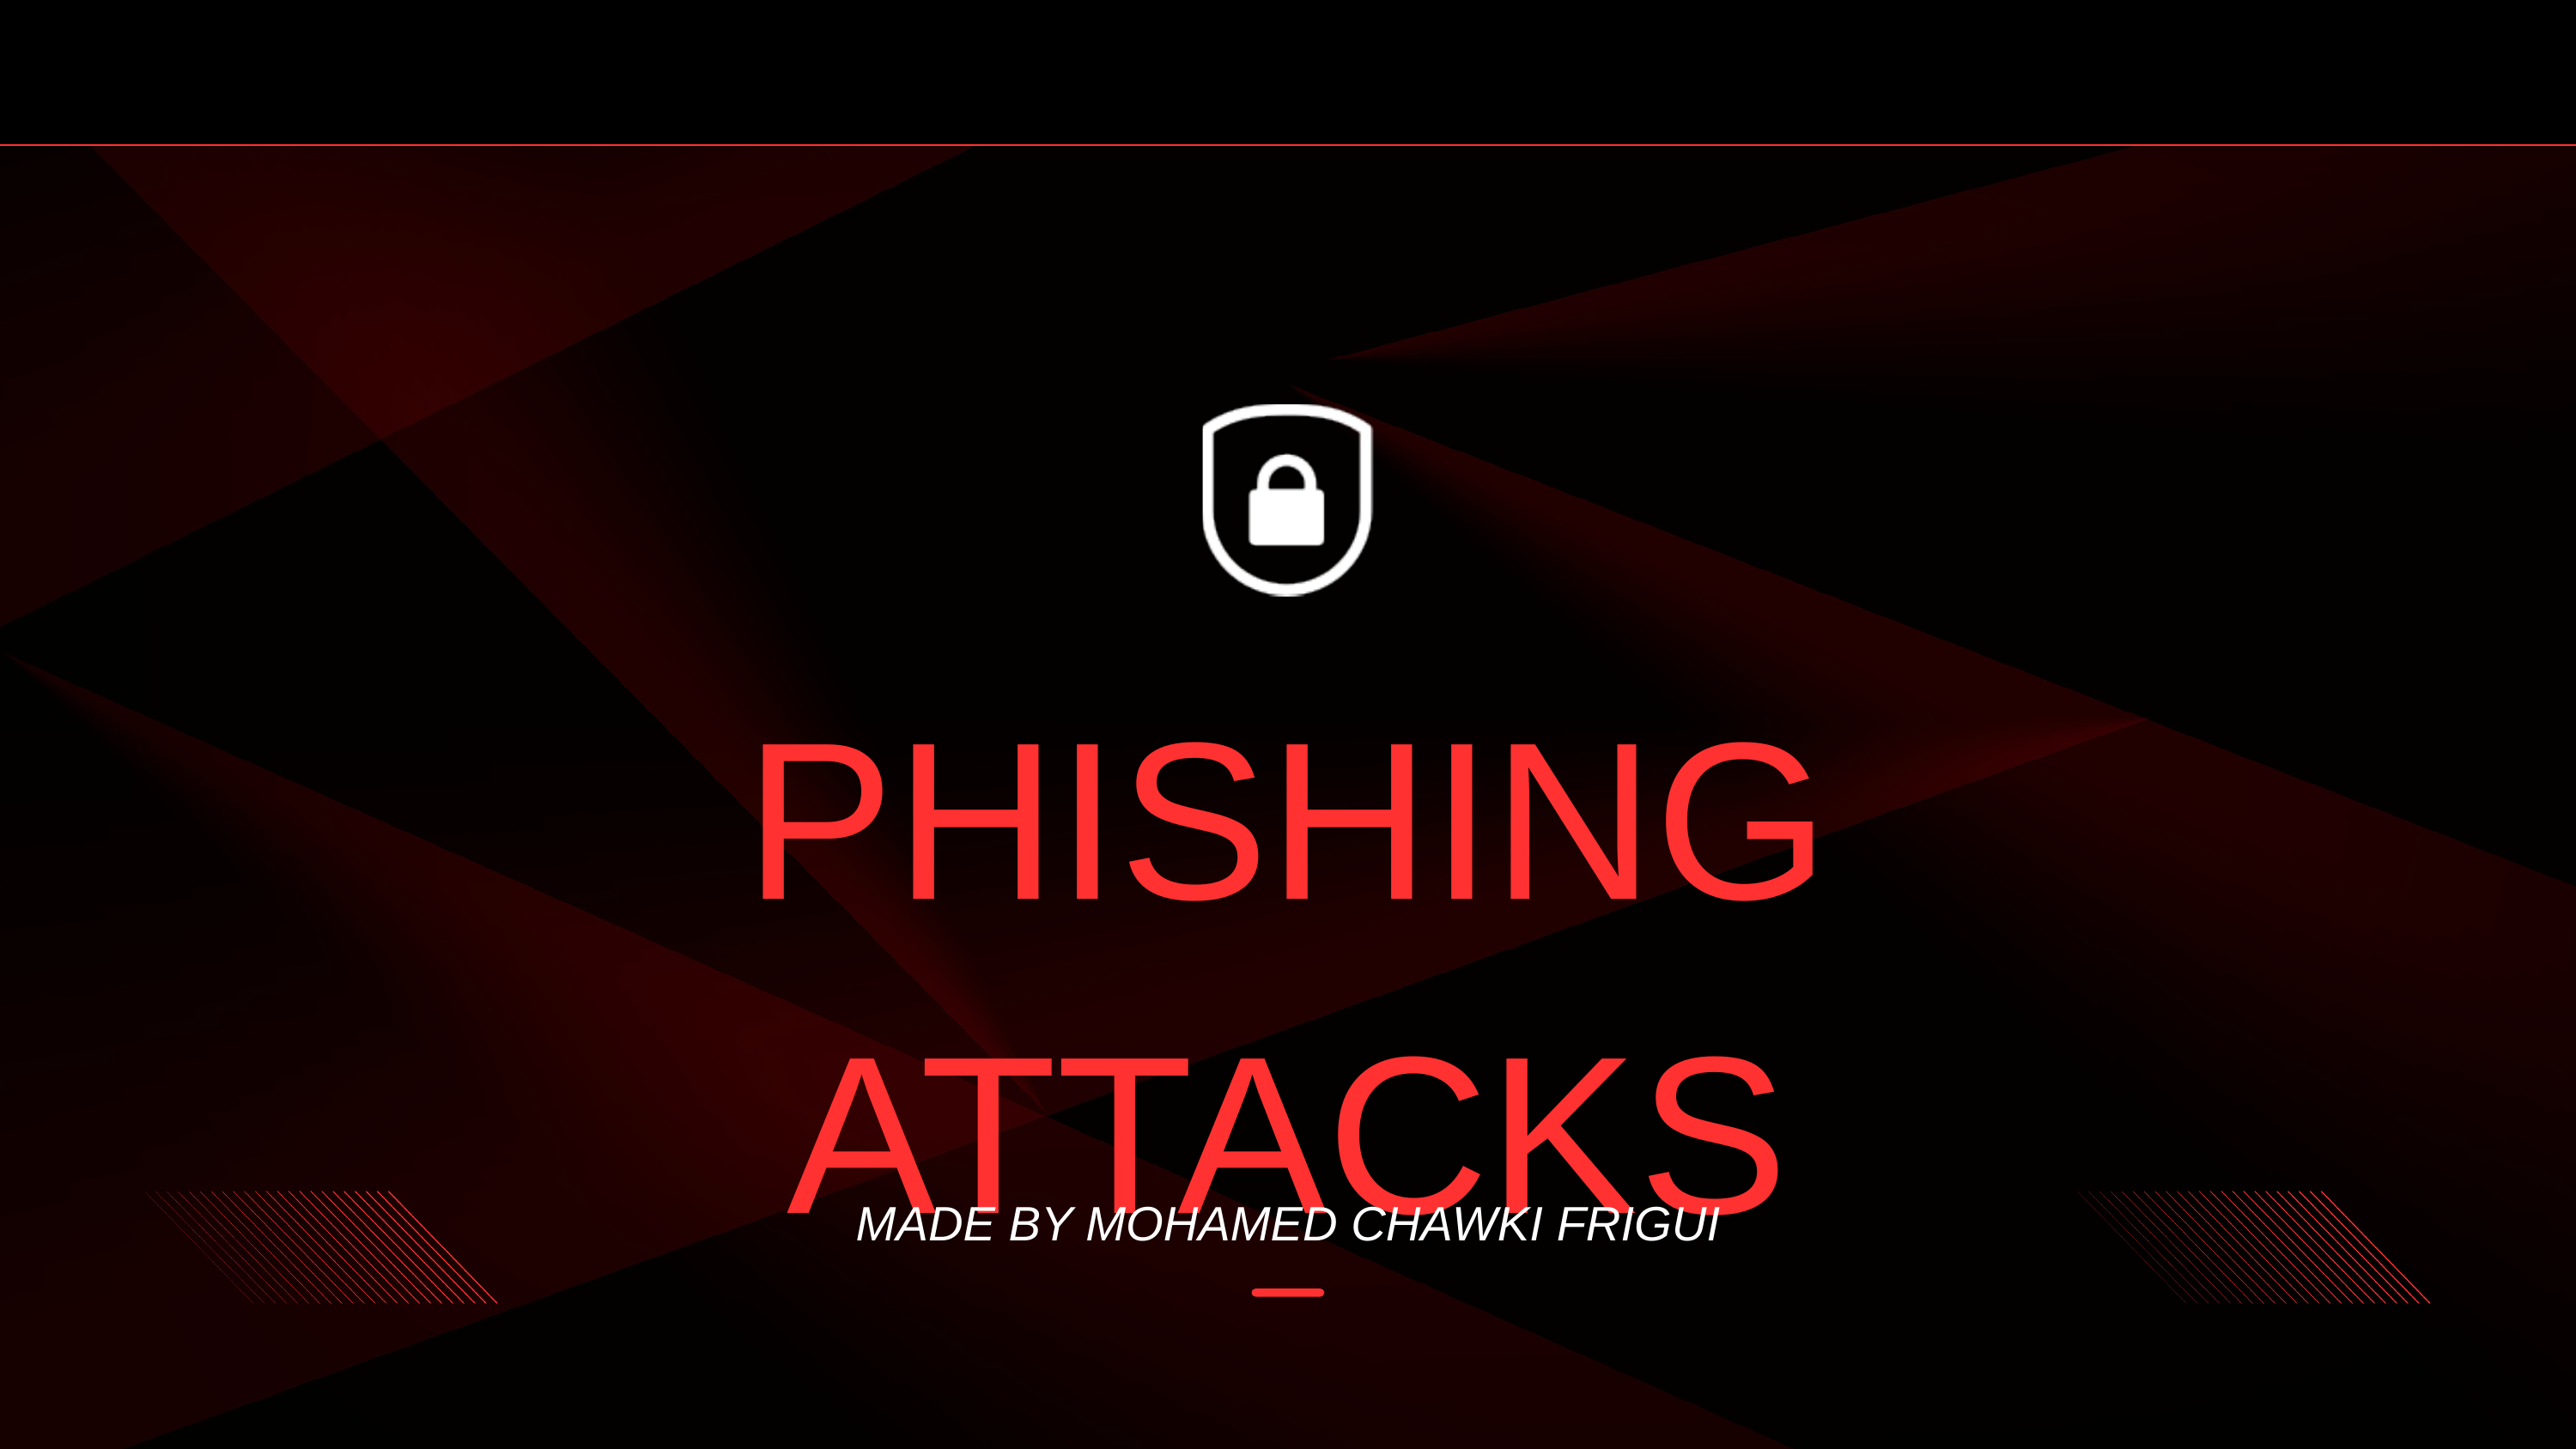

PHISHING ATTACKS
MADE BY MOHAMED CHAWKI FRIGUI